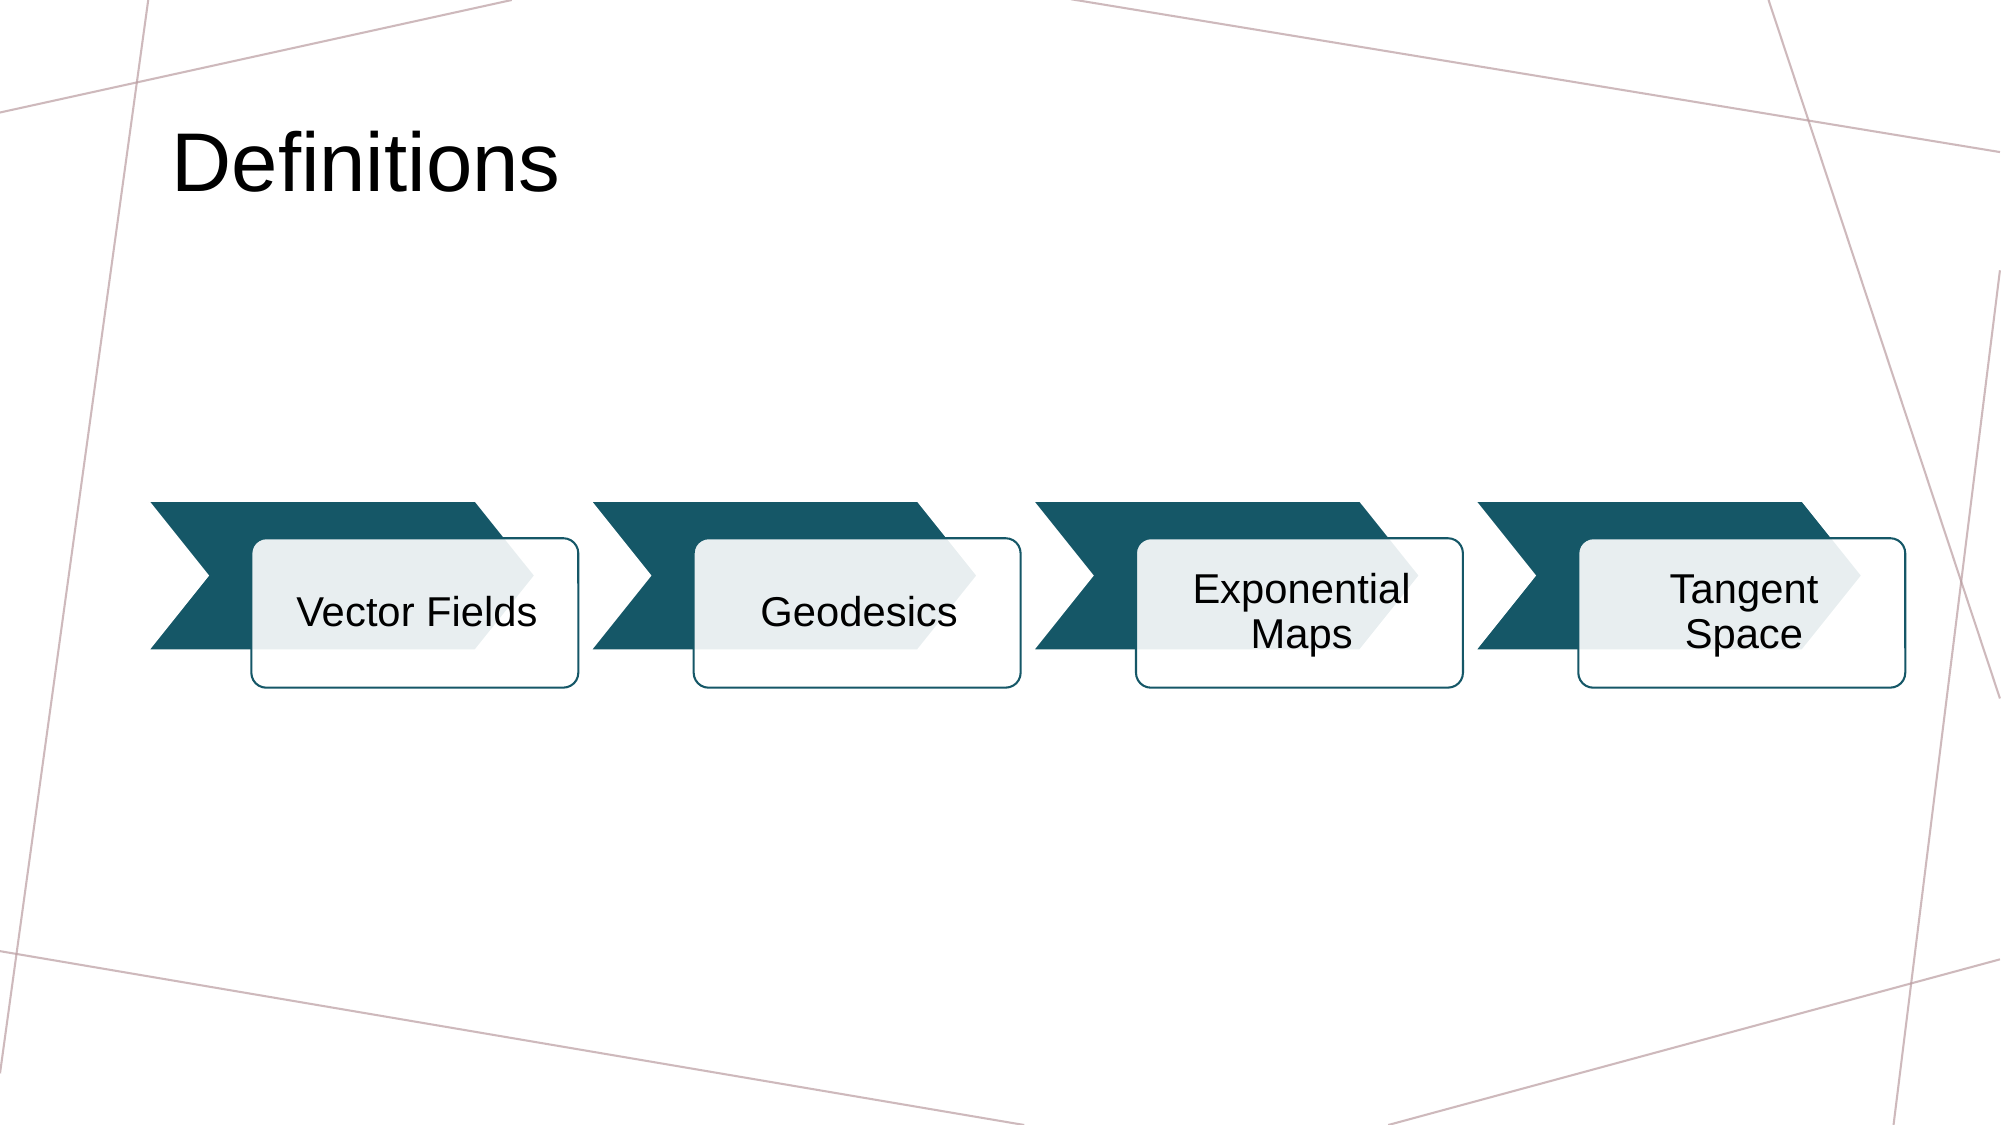

Vector Fields
Geodesics
Exponential Maps
Tangent Space
Definitions